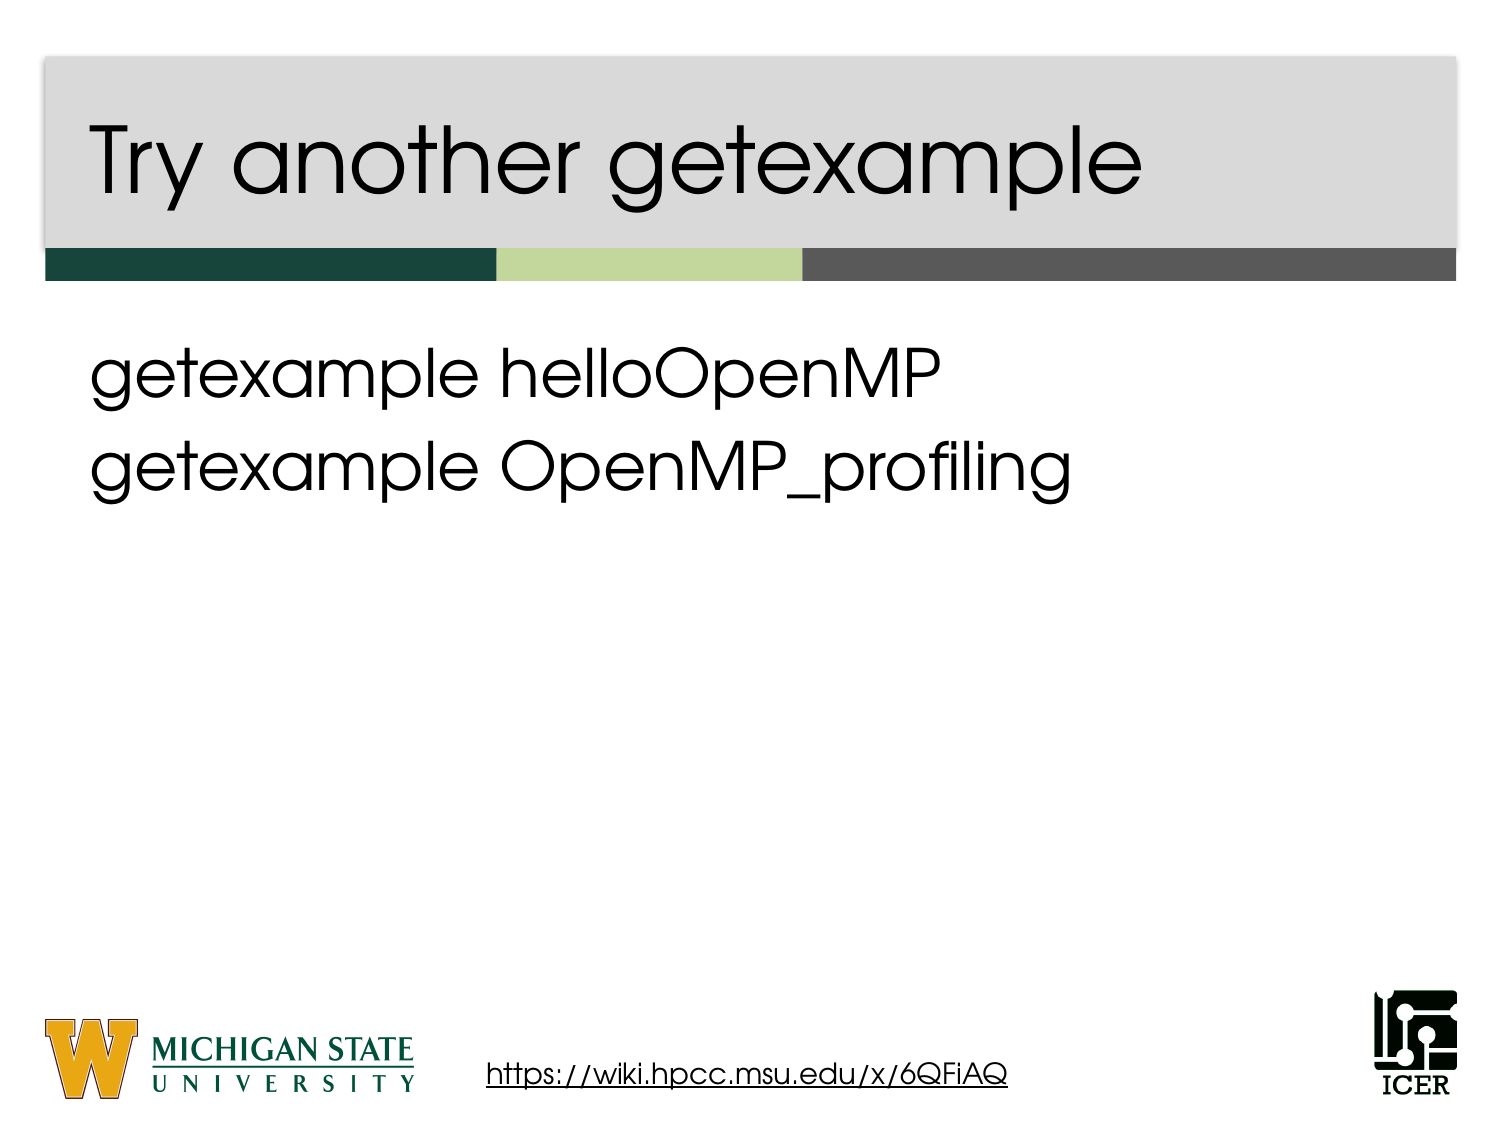

# Try another getexample
getexample helloOpenMP
getexample OpenMP_profiling